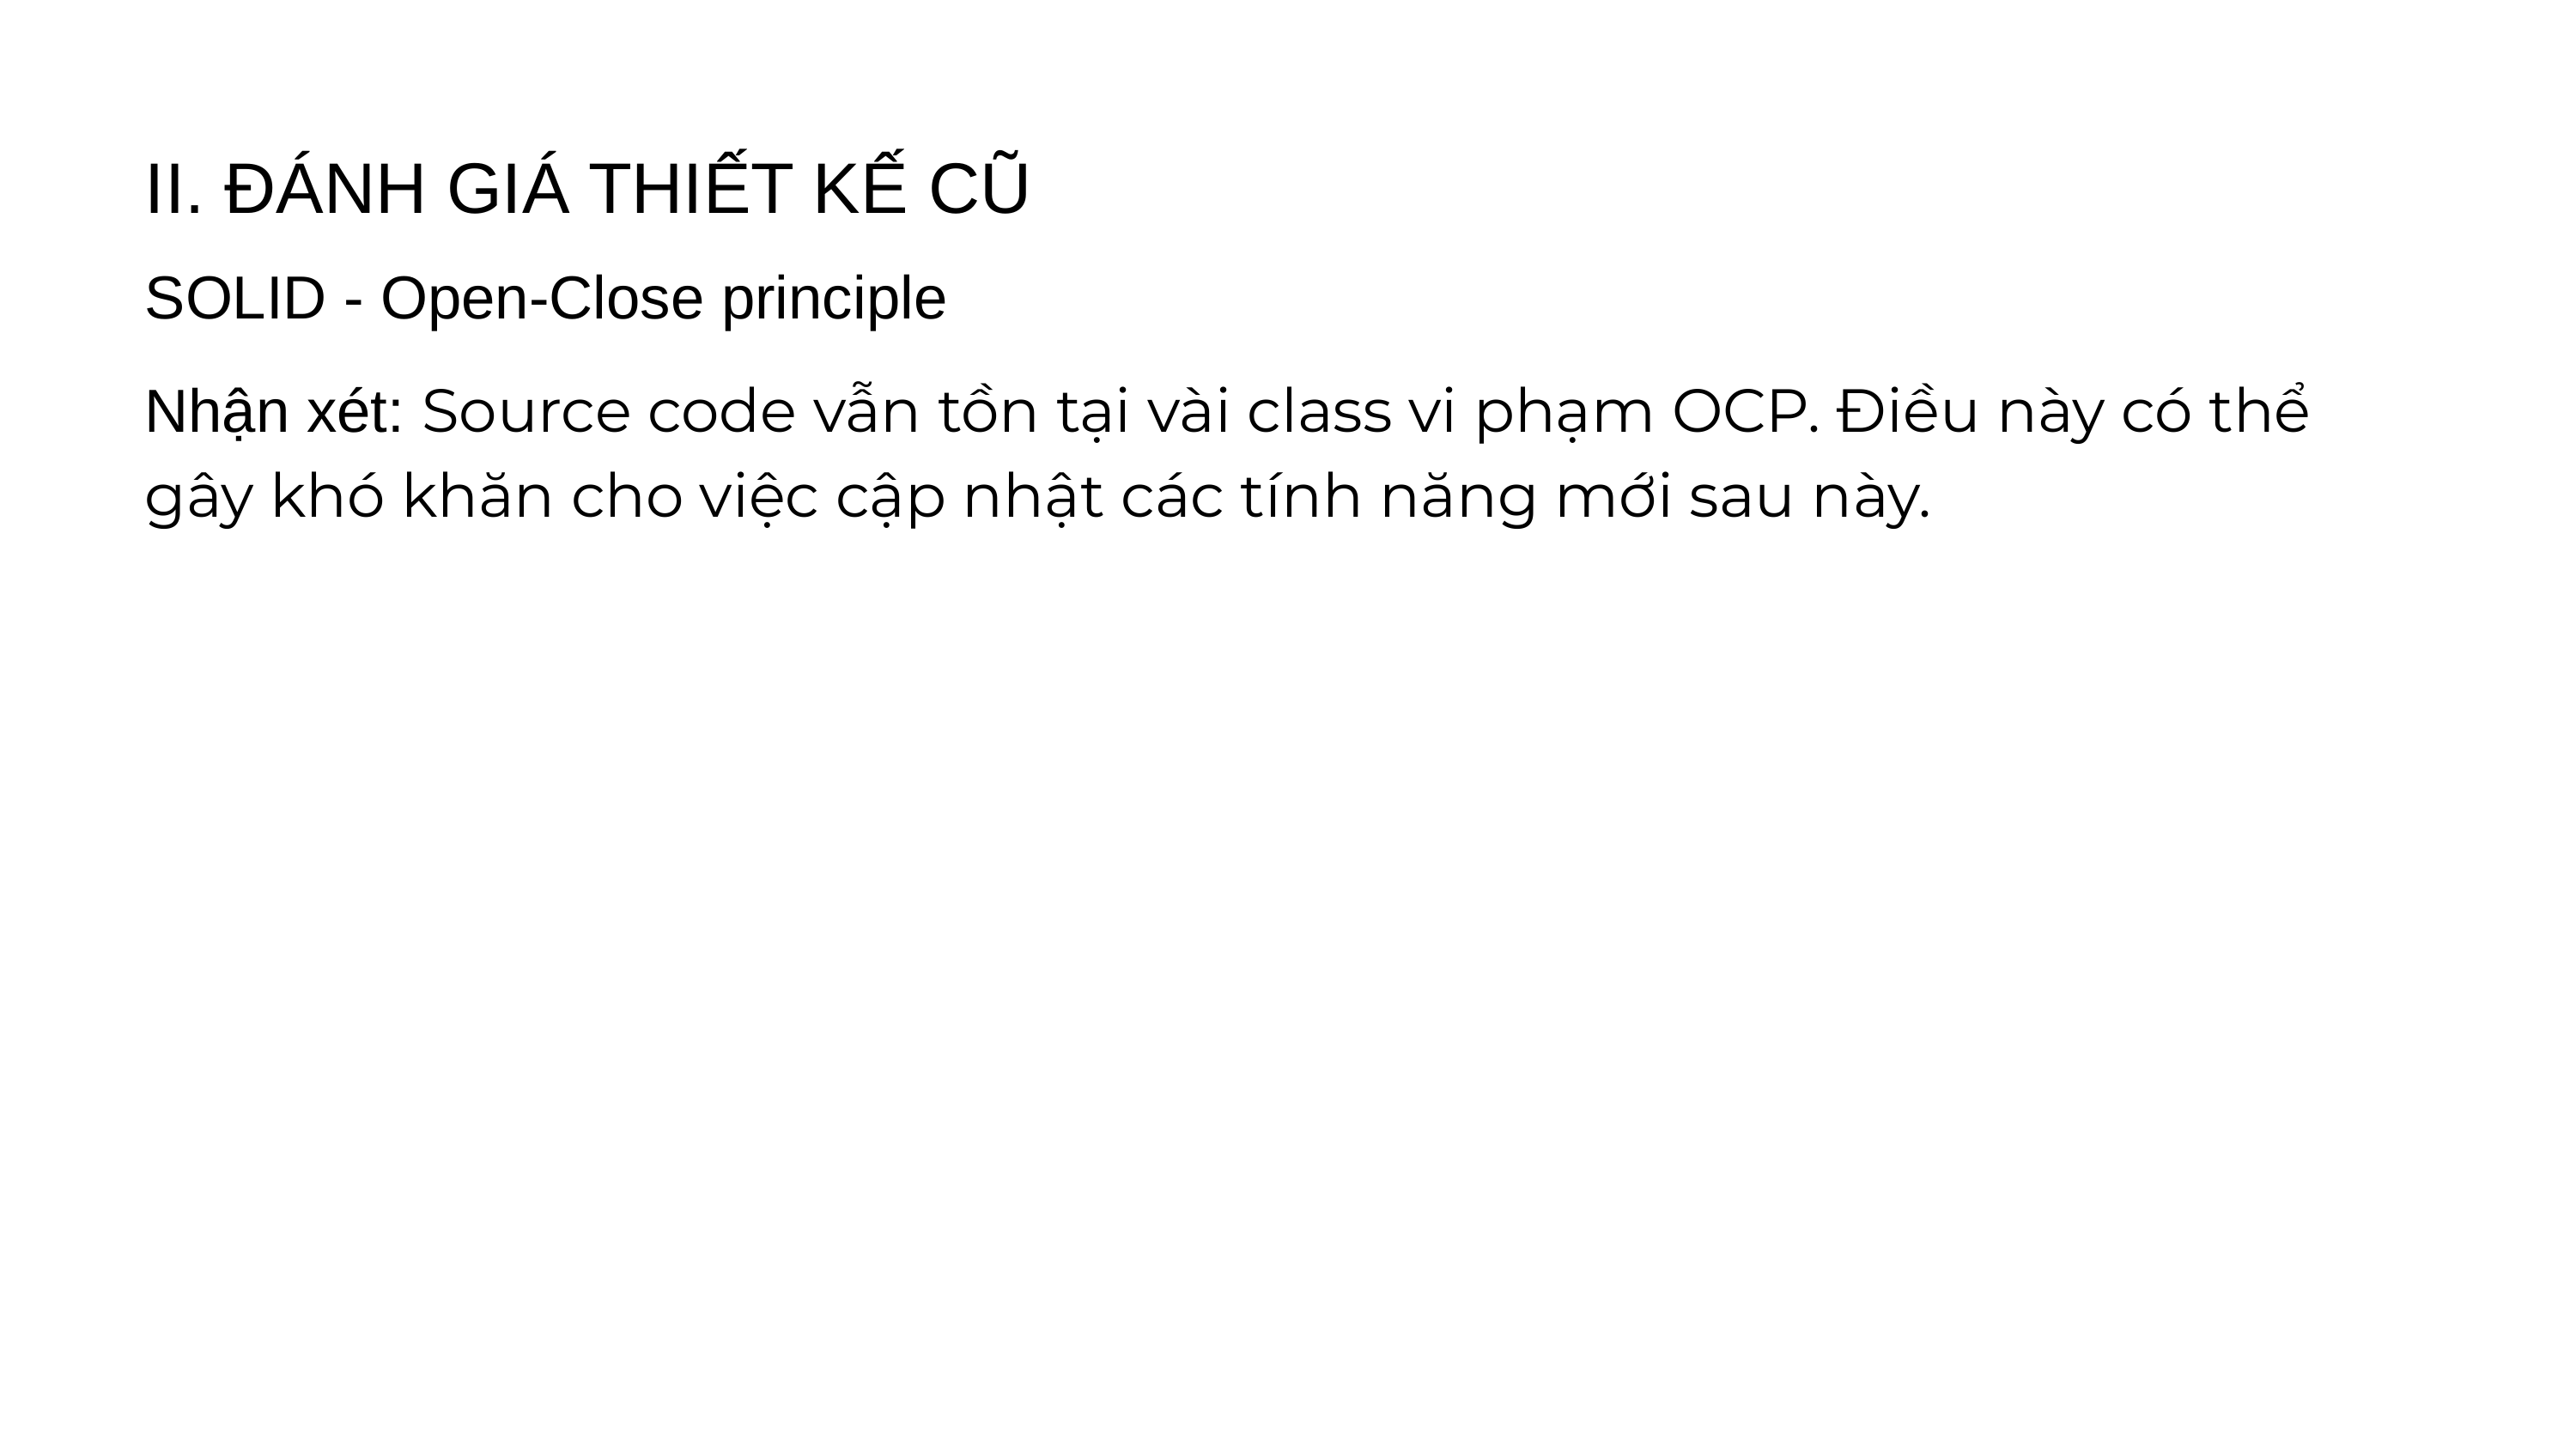

II. ĐÁNH GIÁ THIẾT KẾ CŨ
SOLID - Open-Close principle
Nhận xét: Source code vẫn tồn tại vài class vi phạm OCP. Điều này có thể gây khó khăn cho việc cập nhật các tính năng mới sau này.